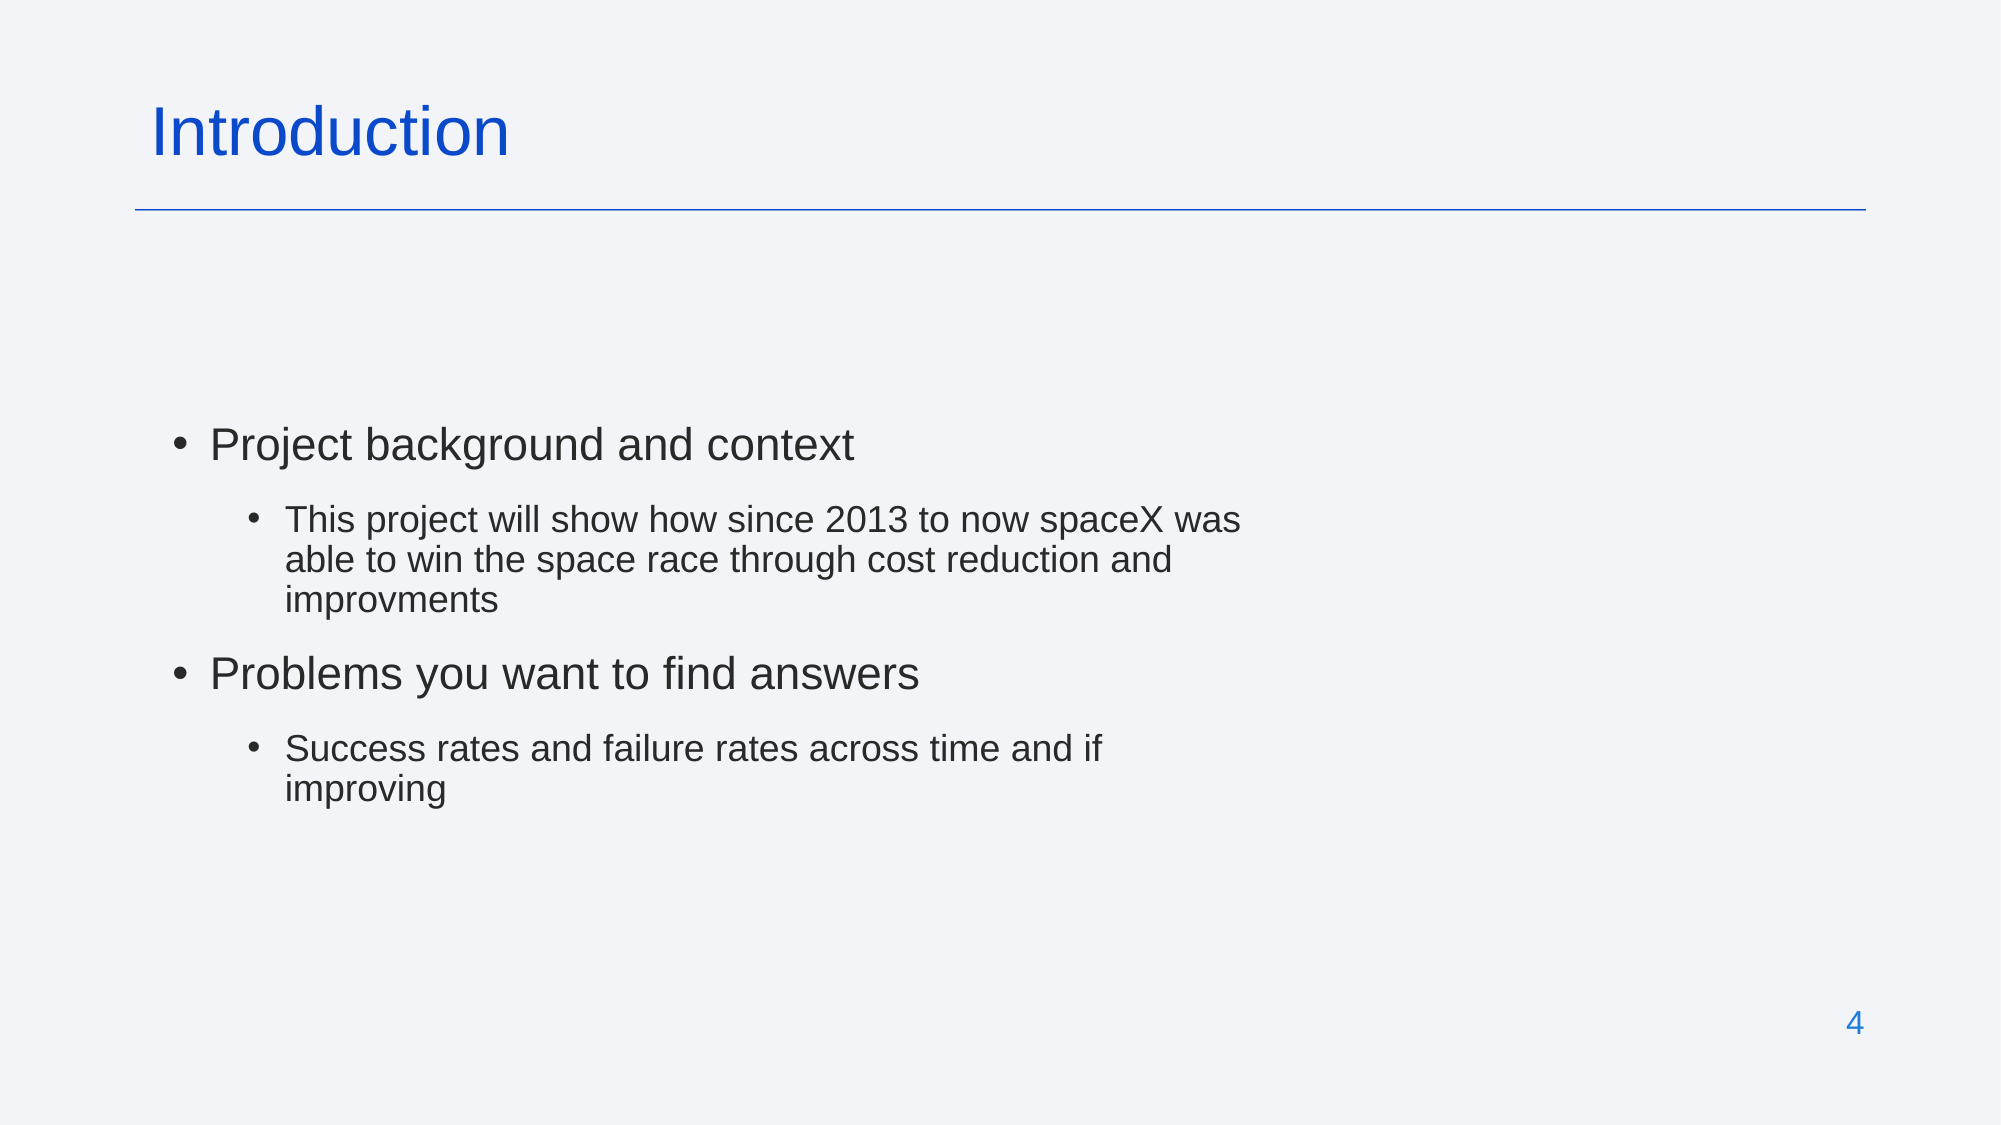

Introduction
Project background and context
This project will show how since 2013 to now spaceX was able to win the space race through cost reduction and improvments
Problems you want to find answers
Success rates and failure rates across time and if improving
4